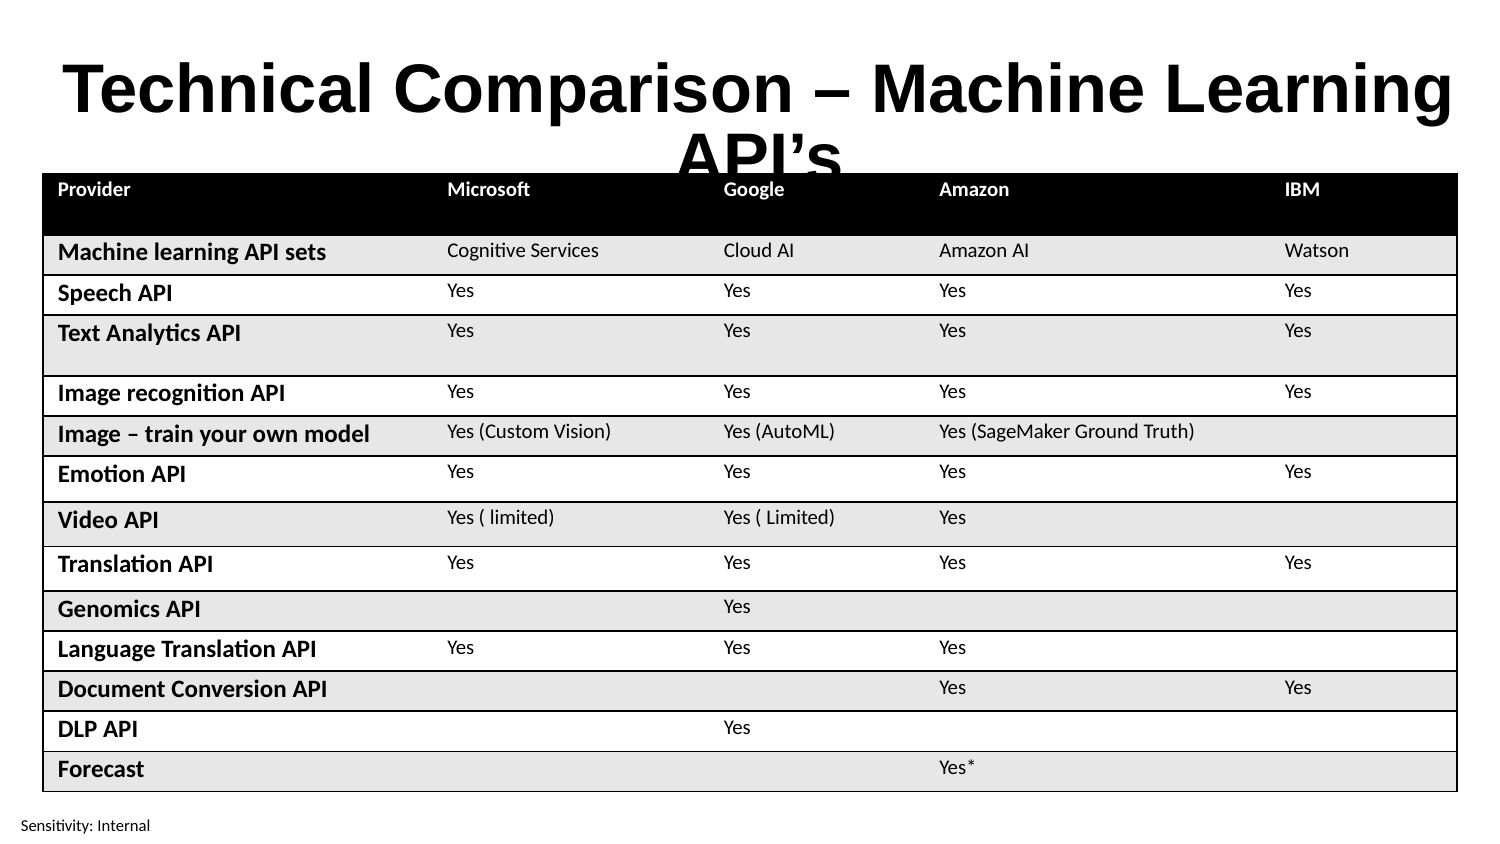

# Technical Comparison – Machine Learning API’s
| Provider | Microsoft | Google | Amazon | IBM |
| --- | --- | --- | --- | --- |
| Machine learning API sets | Cognitive Services | Cloud AI | Amazon AI | Watson |
| Speech API | Yes | Yes | Yes | Yes |
| Text Analytics API | Yes | Yes | Yes | Yes |
| Image recognition API | Yes | Yes | Yes | Yes |
| Image – train your own model | Yes (Custom Vision) | Yes (AutoML) | Yes (SageMaker Ground Truth) |  |
| Emotion API | Yes | Yes | Yes | Yes |
| Video API | Yes ( limited) | Yes ( Limited) | Yes |  |
| Translation API | Yes | Yes | Yes | Yes |
| Genomics API |  | Yes |  |  |
| Language Translation API | Yes | Yes | Yes |  |
| Document Conversion API |  |  | Yes | Yes |
| DLP API |  | Yes |  |  |
| Forecast |  |  | Yes\* |  |